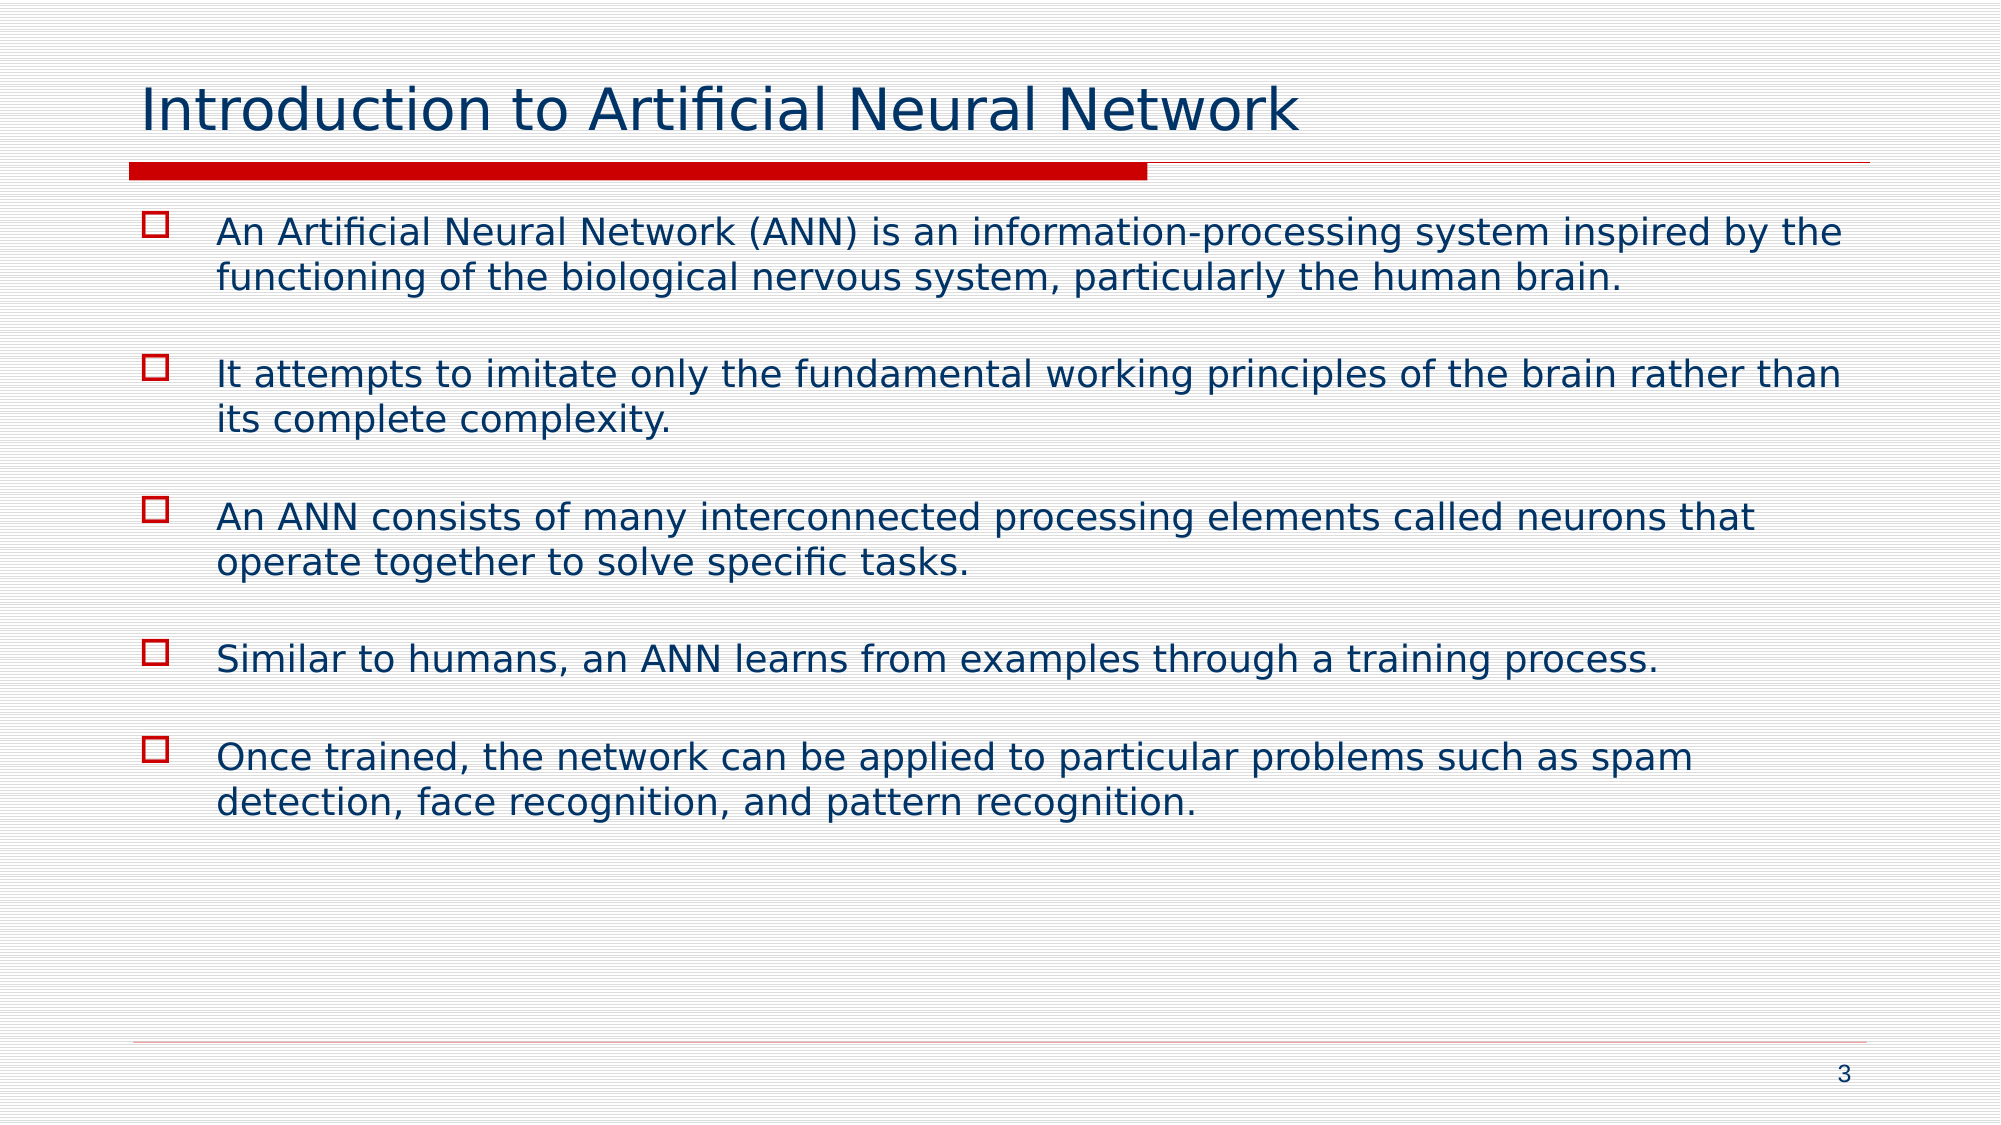

# Introduction to Artificial Neural Network
An Artificial Neural Network (ANN) is an information-processing system inspired by the functioning of the biological nervous system, particularly the human brain.
It attempts to imitate only the fundamental working principles of the brain rather than its complete complexity.
An ANN consists of many interconnected processing elements called neurons that operate together to solve specific tasks.
Similar to humans, an ANN learns from examples through a training process.
Once trained, the network can be applied to particular problems such as spam detection, face recognition, and pattern recognition.
3